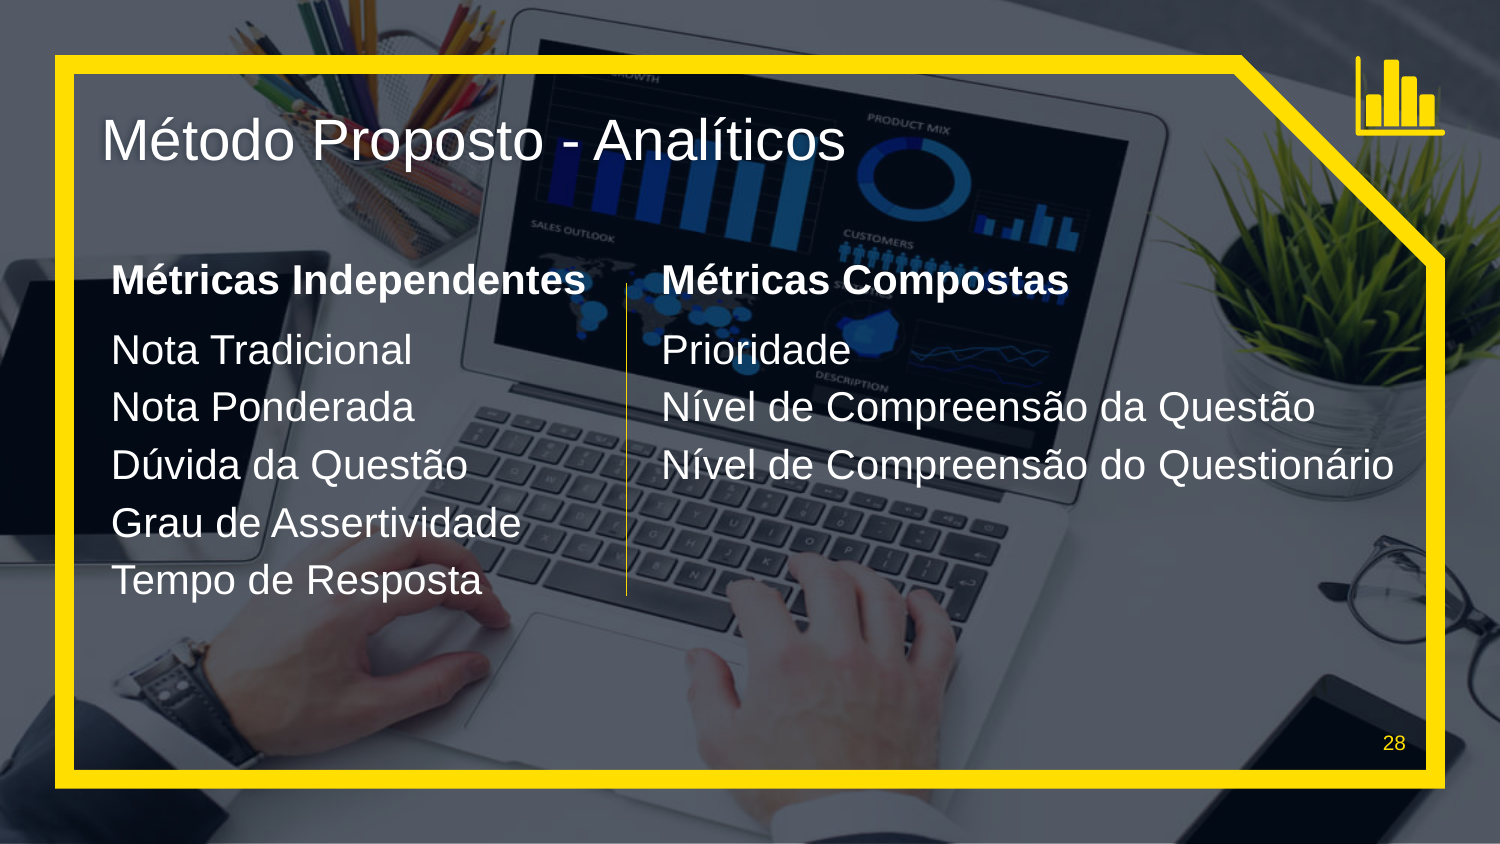

# Método Proposto - Analíticos
Métricas Independentes
Nota Tradicional
Nota Ponderada
Dúvida da Questão
Grau de Assertividade
Tempo de Resposta
Métricas Compostas
Prioridade
Nível de Compreensão da Questão
Nível de Compreensão do Questionário
28